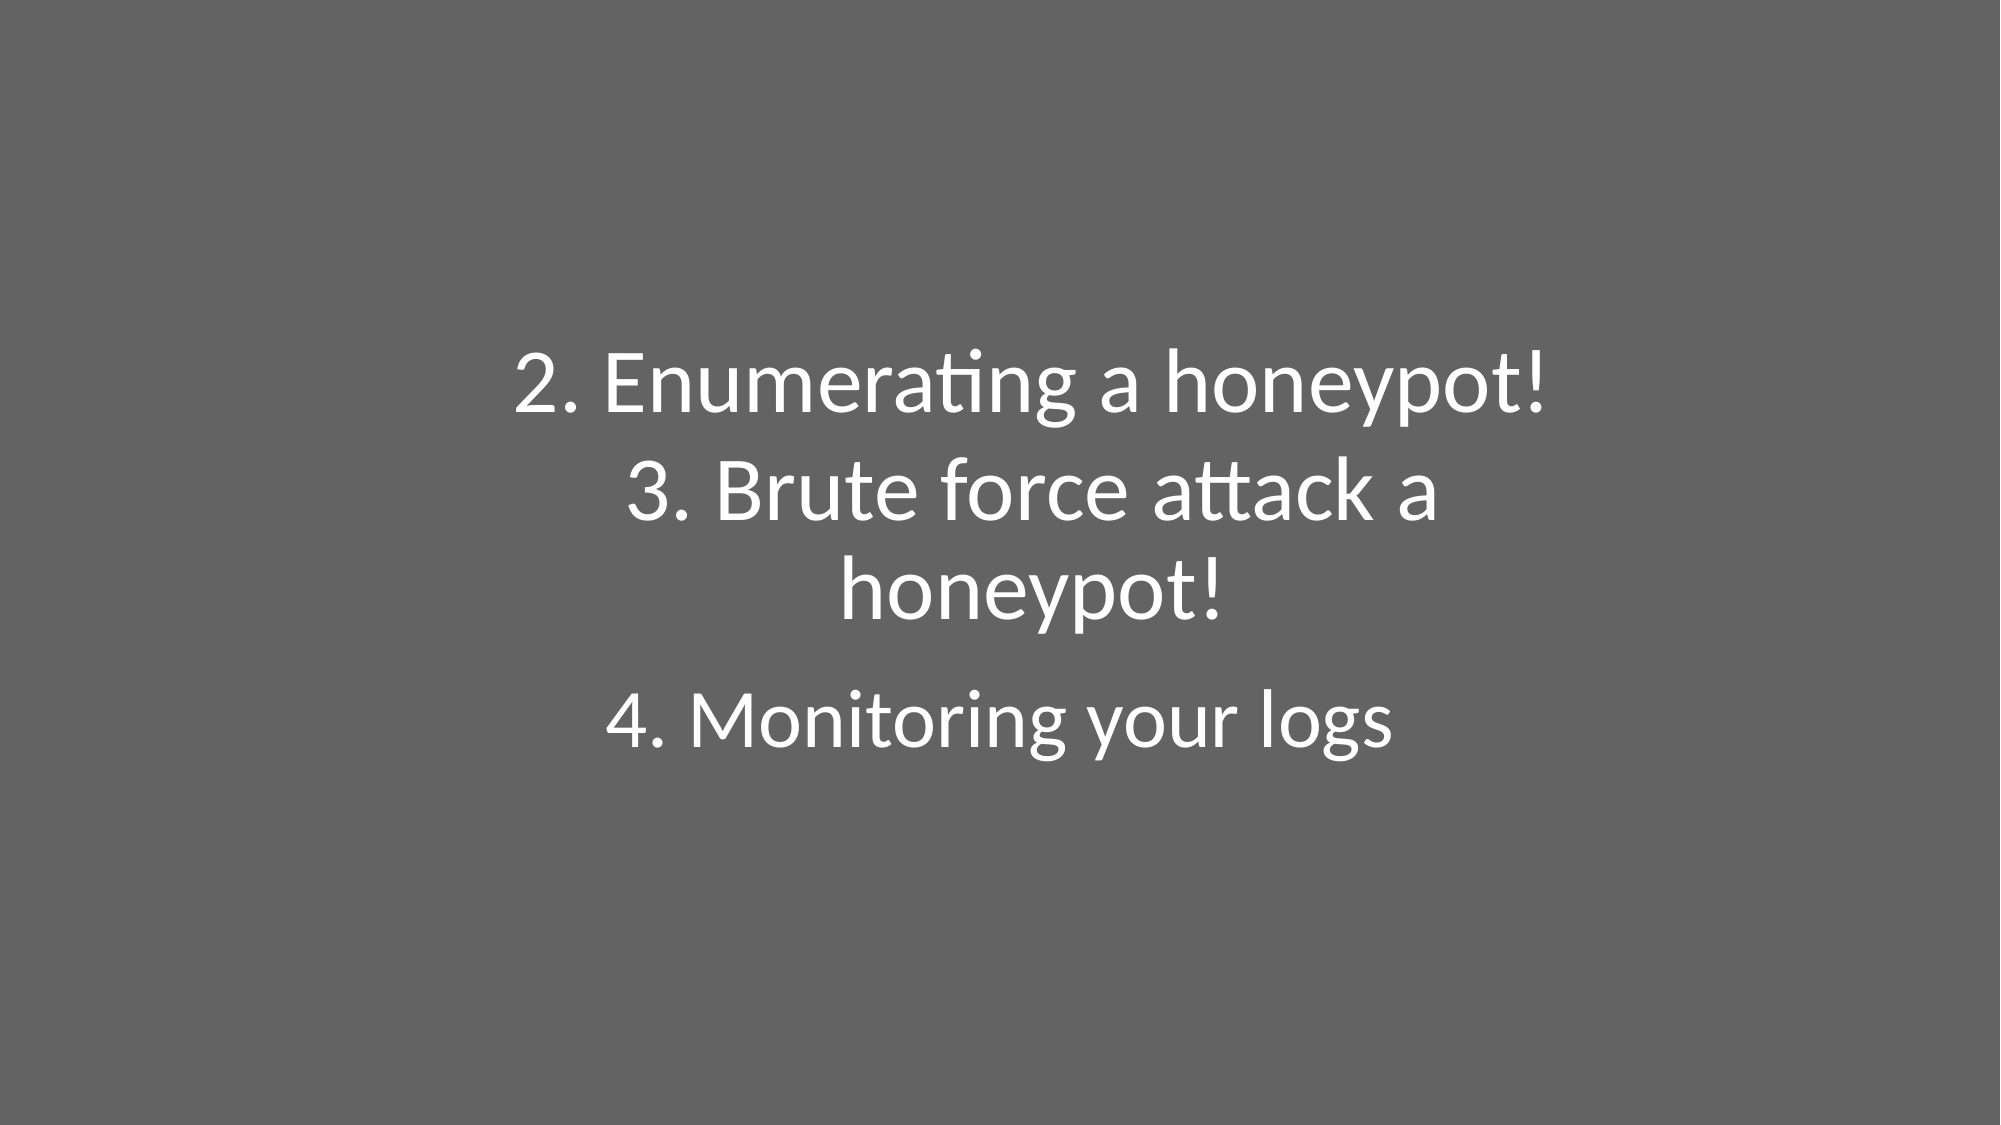

2. Enumerating a honeypot!
# 3. Brute force attack a honeypot!
4. Monitoring your logs